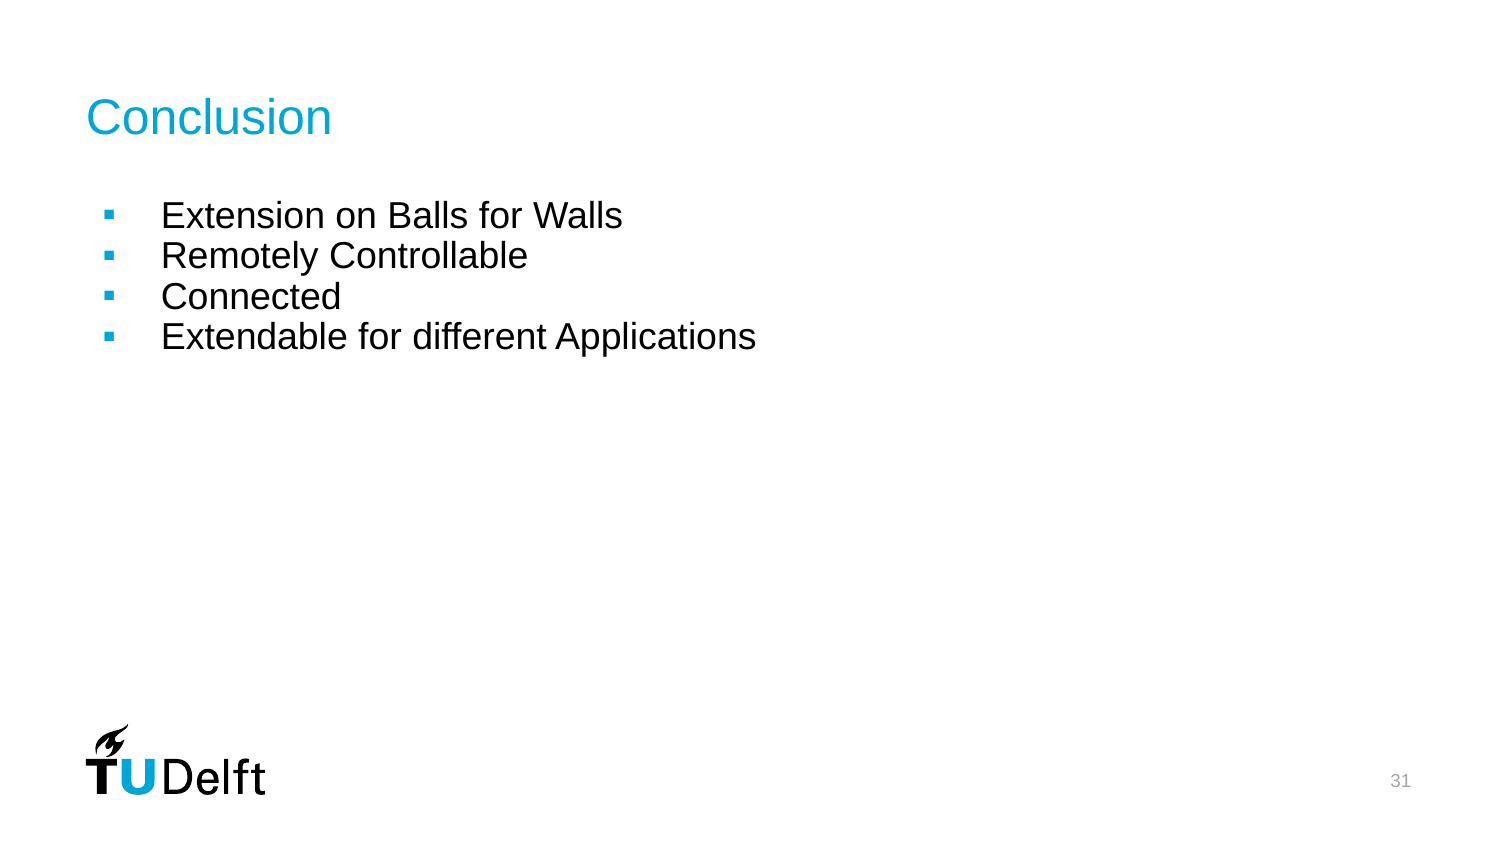

# Conclusion
Extension on Balls for Walls
Remotely Controllable
Connected
Extendable for different Applications
31